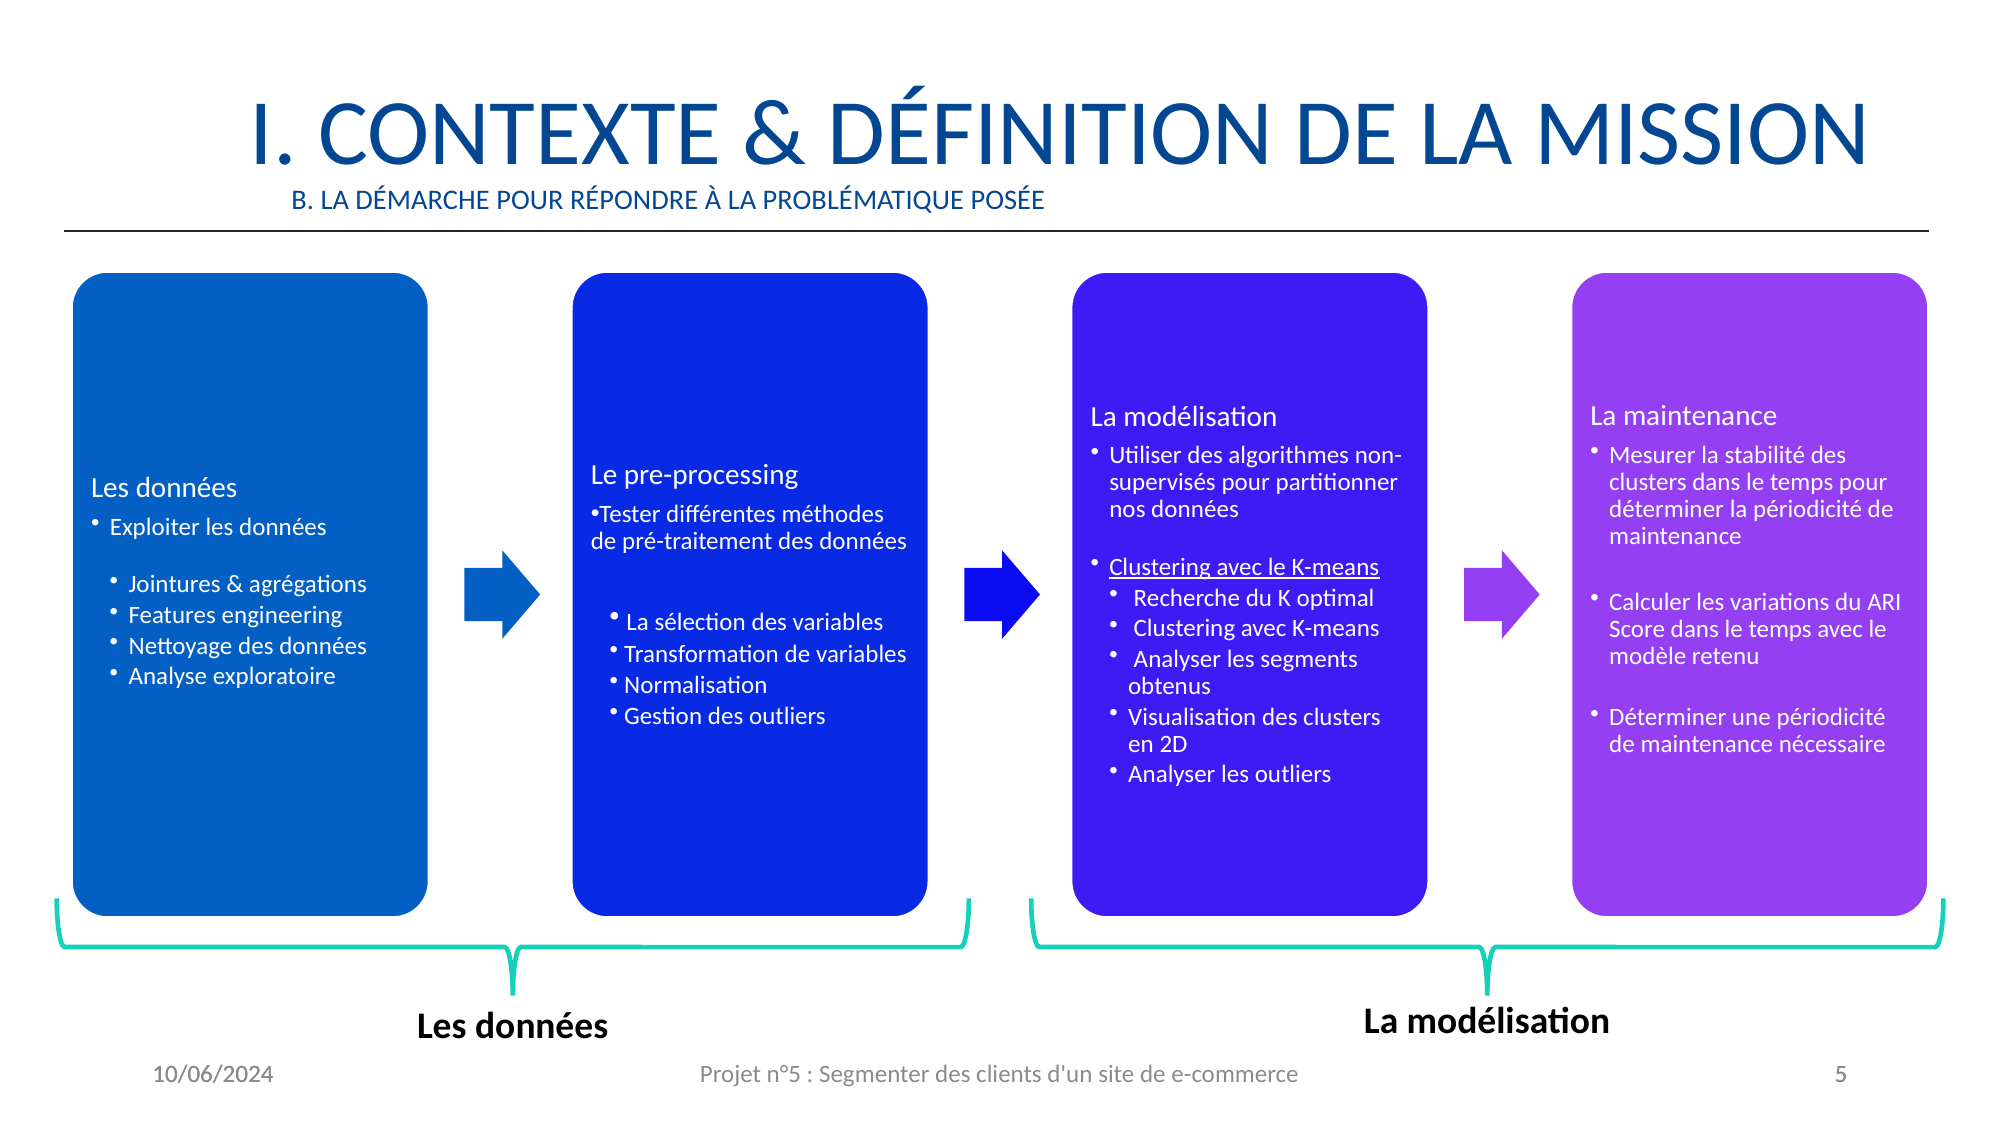

I. Contexte & définition de la mission
B. La démarche pour répondre à la problématique posée
Les données
Exploiter les données

Jointures & agrégations
Features engineering
Nettoyage des données
Analyse exploratoire

Le pre-processing
Tester différentes méthodes de pré-traitement des données

 La sélection des variables
 Transformation de variables
 Normalisation
 Gestion des outliers
La modélisation
Utiliser des algorithmes non-supervisés pour partitionner nos données

Clustering avec le K-means
 Recherche du K optimal
 Clustering avec K-means
 Analyser les segments obtenus
Visualisation des clusters en 2D
Analyser les outliers
La maintenance
Mesurer la stabilité des clusters dans le temps pour déterminer la périodicité de maintenance

Calculer les variations du ARI Score dans le temps avec le modèle retenu

Déterminer une périodicité de maintenance nécessaire

La modélisation
Les données
10/06/2024
10/06/2024
Projet n°5 : Segmenter des clients d'un site de e-commerce
5
5